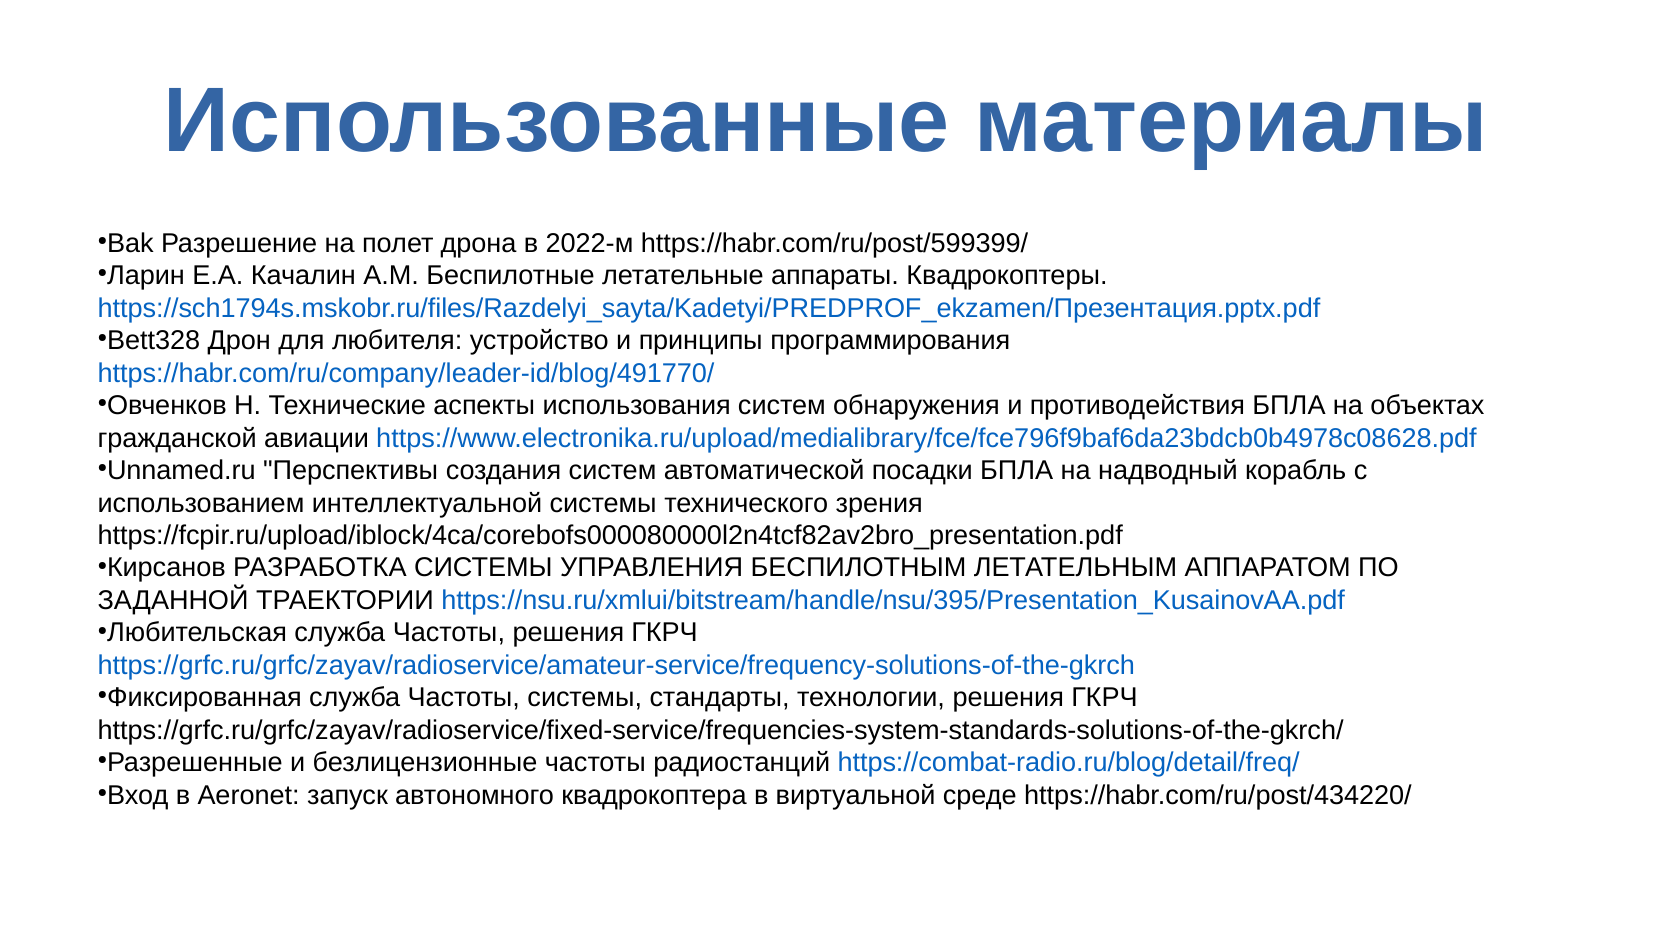

Использованные материалы
Bak Разрешение на полет дрона в 2022-м https://habr.com/ru/post/599399/
Ларин Е.А. Качалин А.М. Беспилотные летательные аппараты. Квадрокоптеры.  https://sch1794s.mskobr.ru/files/Razdelyi_sayta/Kadetyi/PREDPROF_ekzamen/Презентация.pptx.pdf
Bett328 Дрон для любителя: устройство и принципы программирования https://habr.com/ru/company/leader-id/blog/491770/
Овченков Н. Технические аспекты использования систем обнаружения и противодействия БПЛА на объектах гражданской авиации https://www.electronika.ru/upload/medialibrary/fce/fce796f9baf6da23bdcb0b4978c08628.pdf
Unnamed.ru "Перспективы создания систем автоматической посадки БПЛА на надводный корабль с использованием интеллектуальной системы технического зрения https://fcpir.ru/upload/iblock/4ca/corebofs000080000l2n4tcf82av2bro_presentation.pdf
Кирсанов РАЗРАБОТКА СИСТЕМЫ УПРАВЛЕНИЯ БЕСПИЛОТНЫМ ЛЕТАТЕЛЬНЫМ АППАРАТОМ ПО ЗАДАННОЙ ТРАЕКТОРИИ https://nsu.ru/xmlui/bitstream/handle/nsu/395/Presentation_KusainovAA.pdf
Любительская служба Частоты, решения ГКРЧ https://grfc.ru/grfc/zayav/radioservice/amateur-service/frequency-solutions-of-the-gkrch
Фиксированная служба Частоты, системы, стандарты, технологии, решения ГКРЧ https://grfc.ru/grfc/zayav/radioservice/fixed-service/frequencies-system-standards-solutions-of-the-gkrch/
Разрешенные и безлицензионные частоты радиостанций https://combat-radio.ru/blog/detail/freq/
Вход в Aeronet: запуск автономного квадрокоптера в виртуальной среде https://habr.com/ru/post/434220/